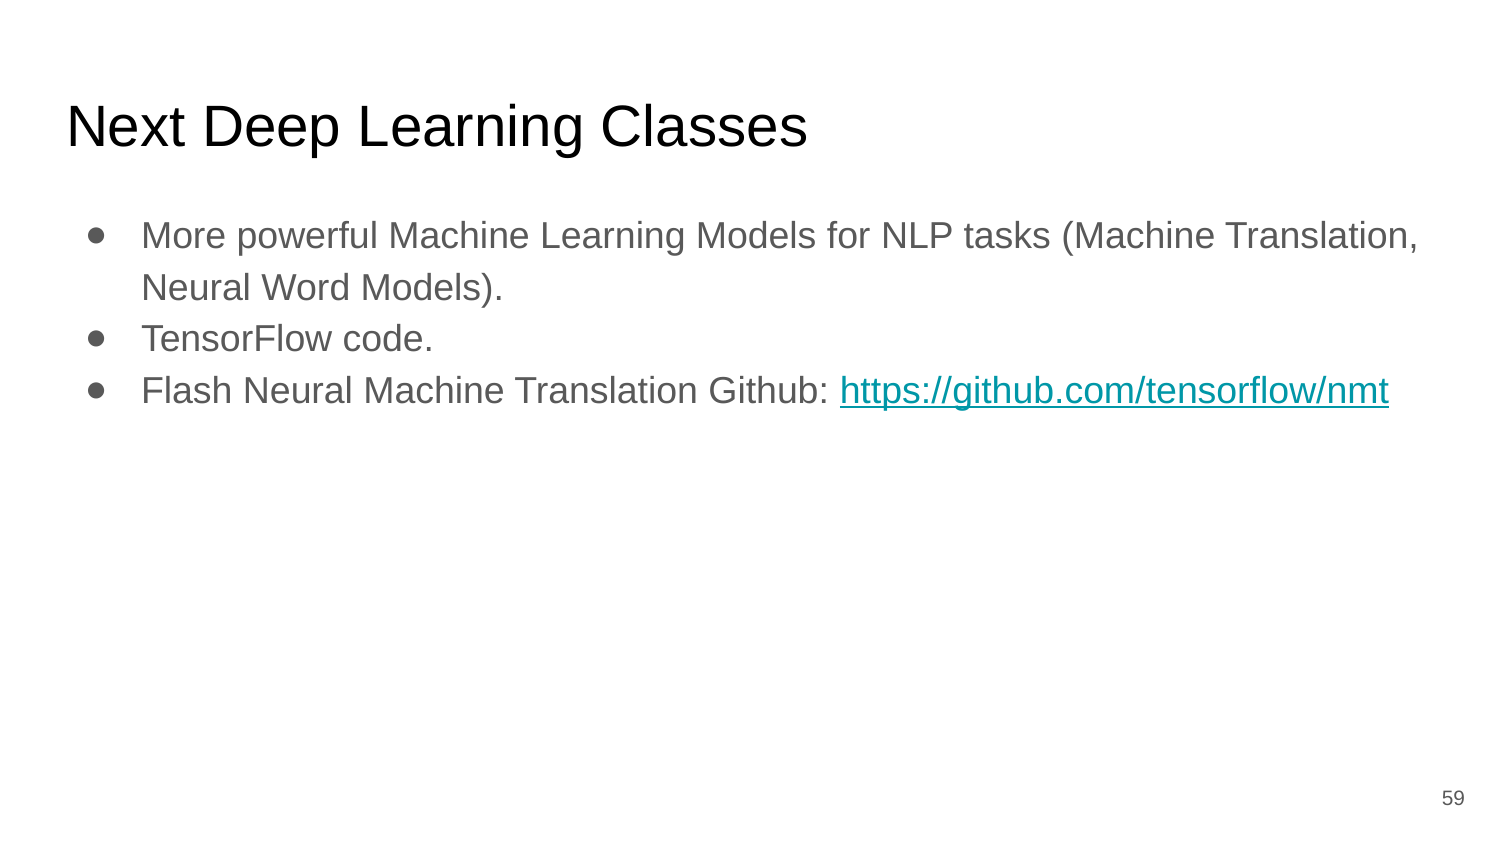

# Next Deep Learning Classes
More powerful Machine Learning Models for NLP tasks (Machine Translation, Neural Word Models).
TensorFlow code.
Flash Neural Machine Translation Github: https://github.com/tensorflow/nmt
59